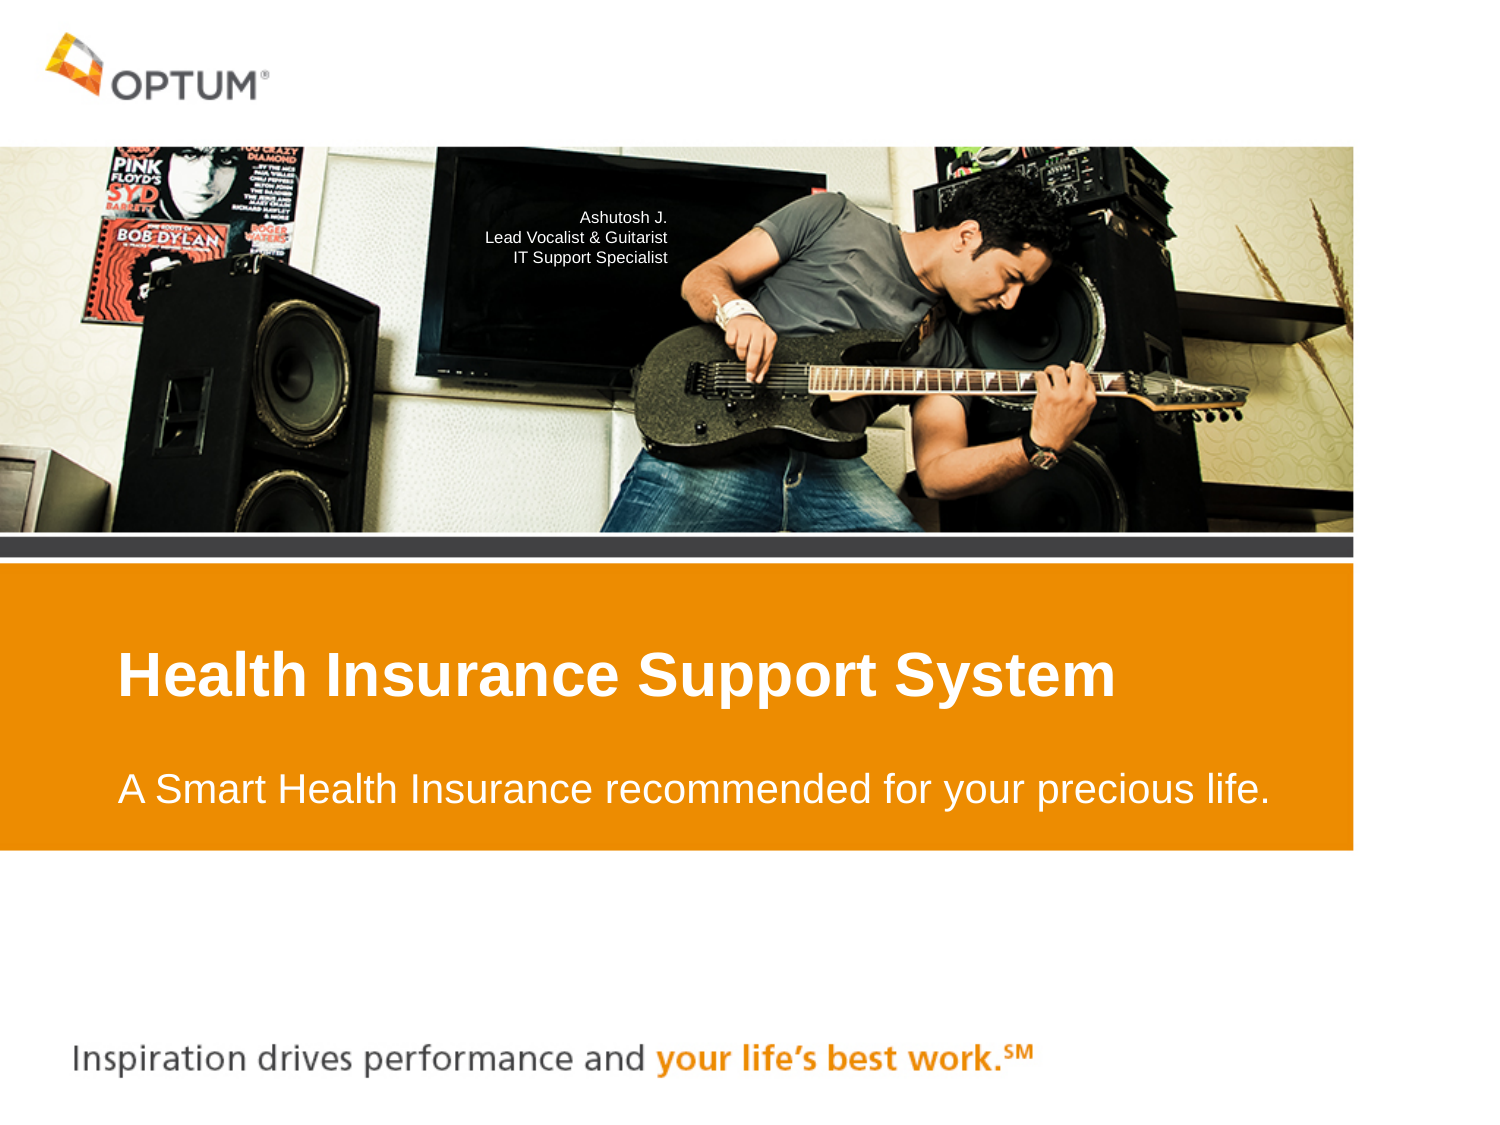

Ashutosh J.
Lead Vocalist & Guitarist
IT Support Specialist

Health Insurance Support System
A Smart Health Insurance recommended for your precious life.